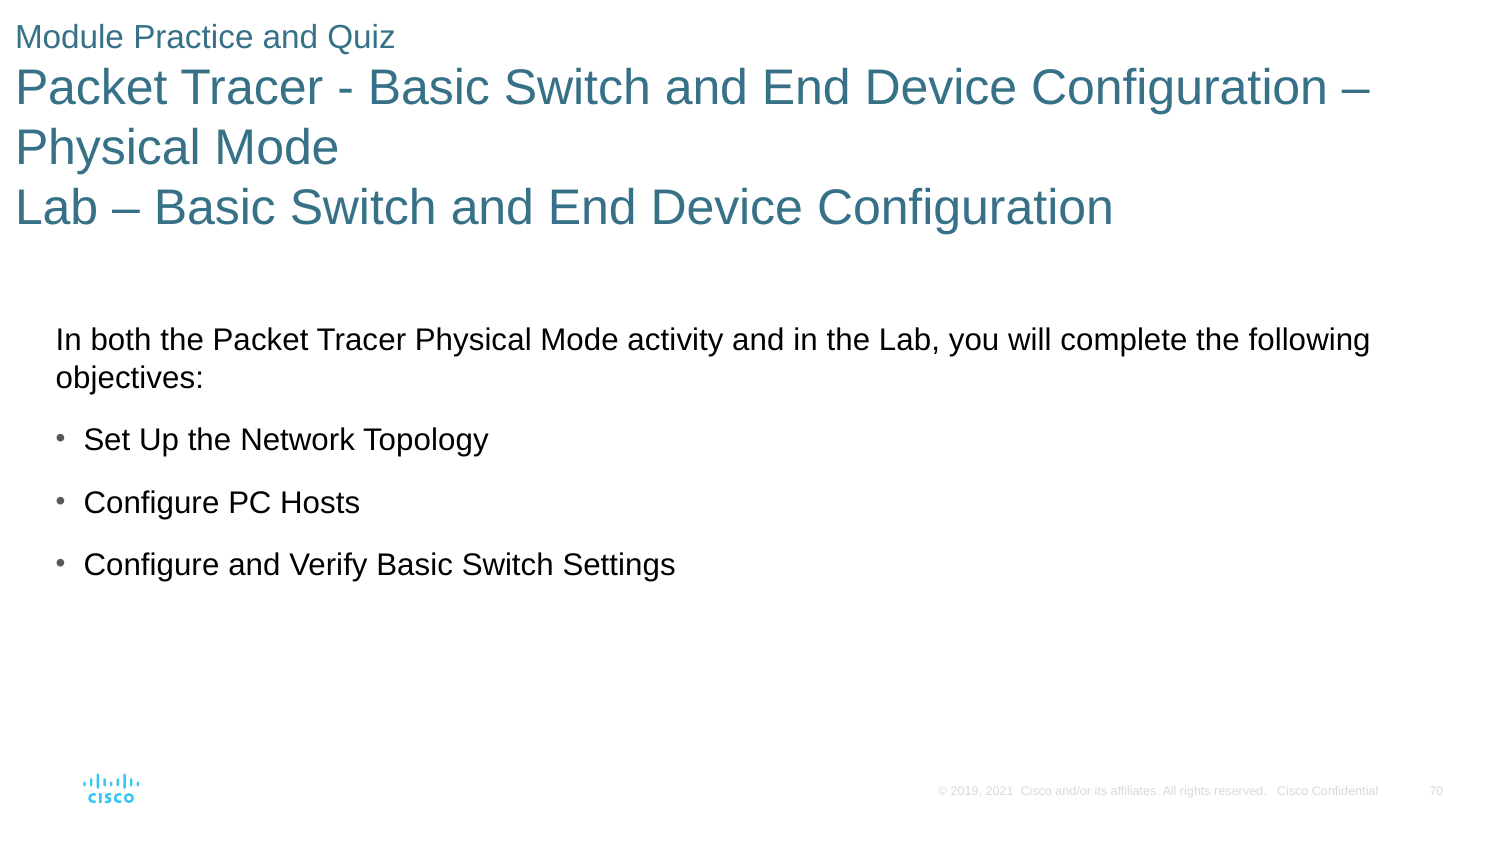

# Module Practice and Quiz Packet Tracer - Basic Switch and End Device Configuration – Physical Mode Lab – Basic Switch and End Device Configuration
In both the Packet Tracer Physical Mode activity and in the Lab, you will complete the following objectives:
Set Up the Network Topology
Configure PC Hosts
Configure and Verify Basic Switch Settings